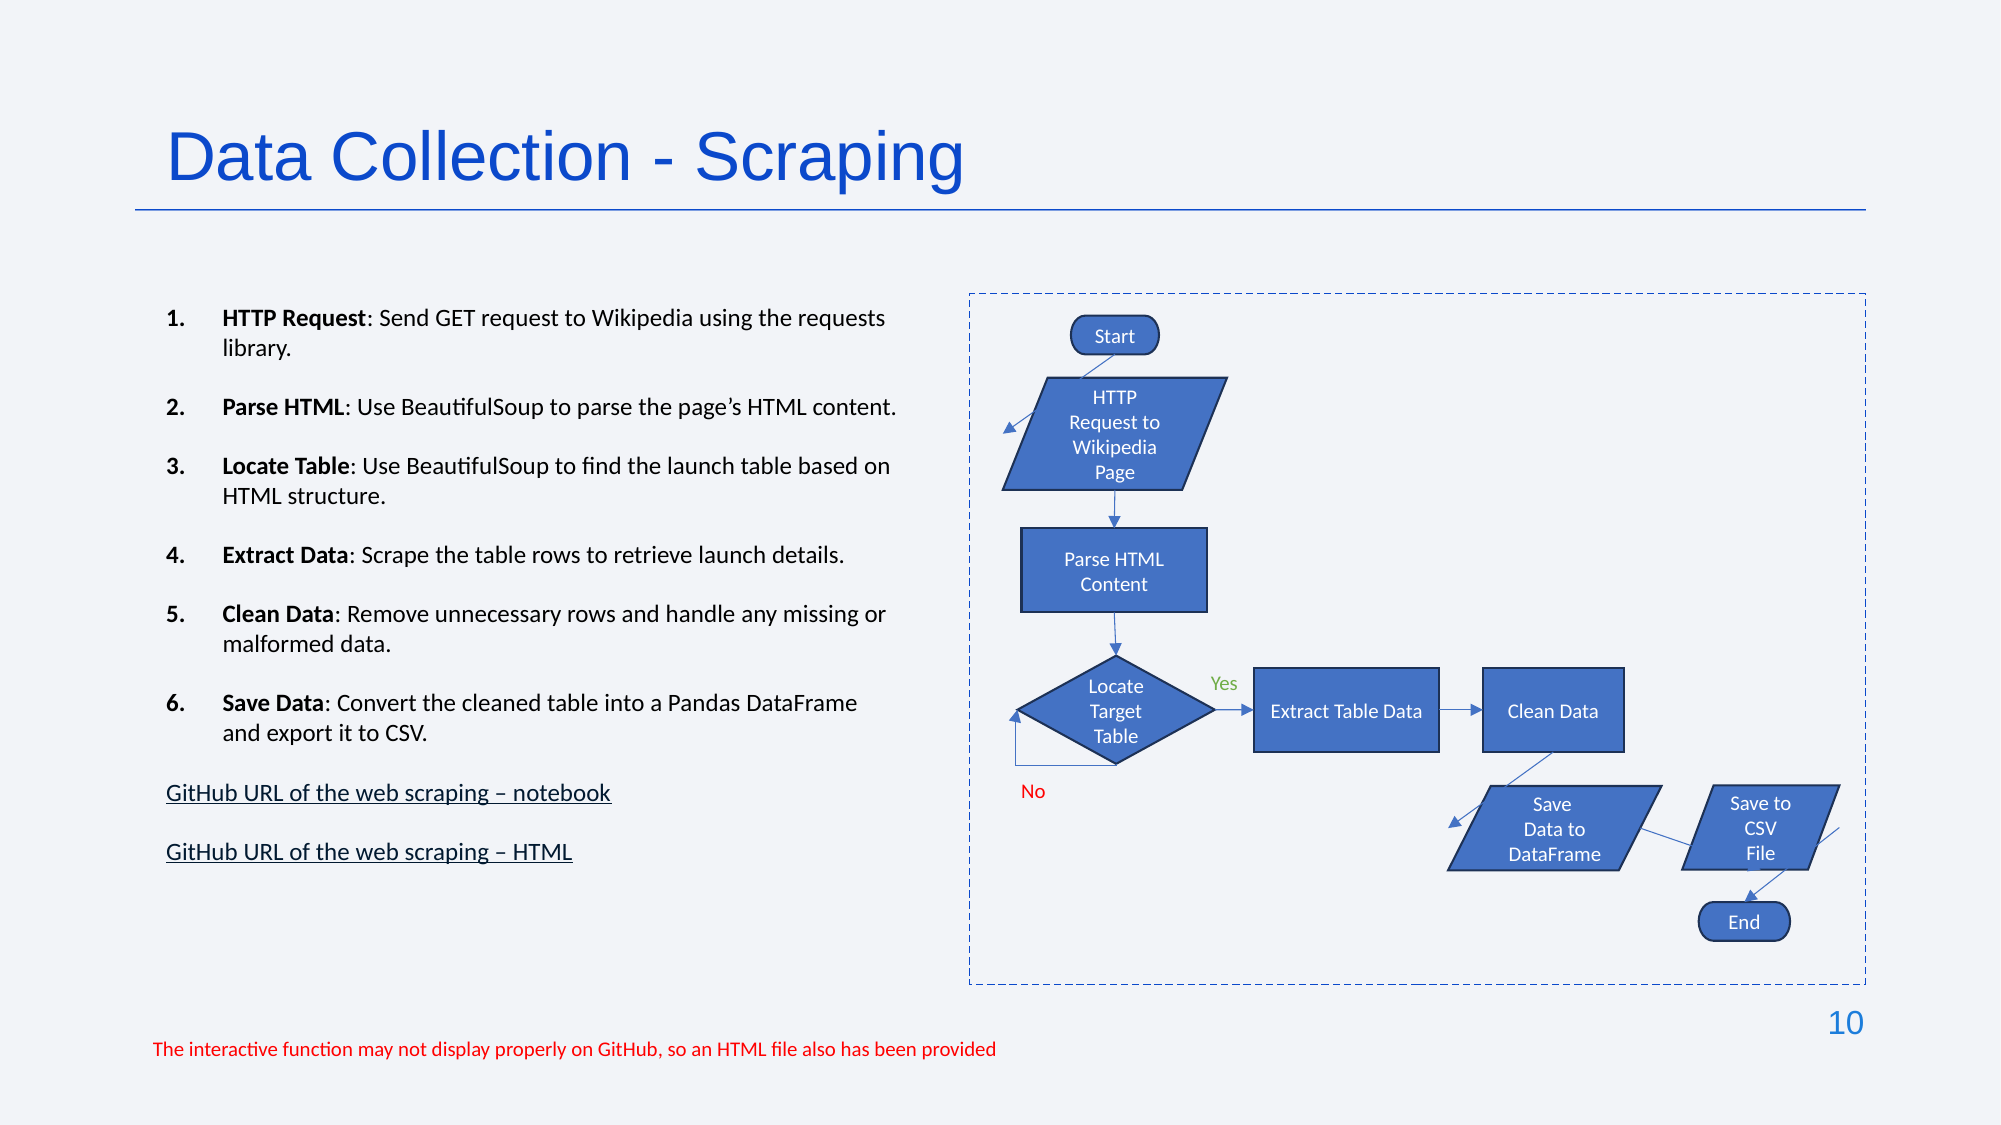

Data Collection - Scraping
HTTP Request: Send GET request to Wikipedia using the requests library.
Parse HTML: Use BeautifulSoup to parse the page’s HTML content.
Locate Table: Use BeautifulSoup to find the launch table based on HTML structure.
Extract Data: Scrape the table rows to retrieve launch details.
Clean Data: Remove unnecessary rows and handle any missing or malformed data.
Save Data: Convert the cleaned table into a Pandas DataFrame and export it to CSV.
GitHub URL of the web scraping – notebook
GitHub URL of the web scraping – HTML

Start
HTTP Request to Wikipedia Page
Parse HTML Content
Locate Target Table
Yes
Extract Table Data
Clean Data
No
Save to CSV File
Save
Data to DataFrame
End
10
The interactive function may not display properly on GitHub, so an HTML file also has been provided